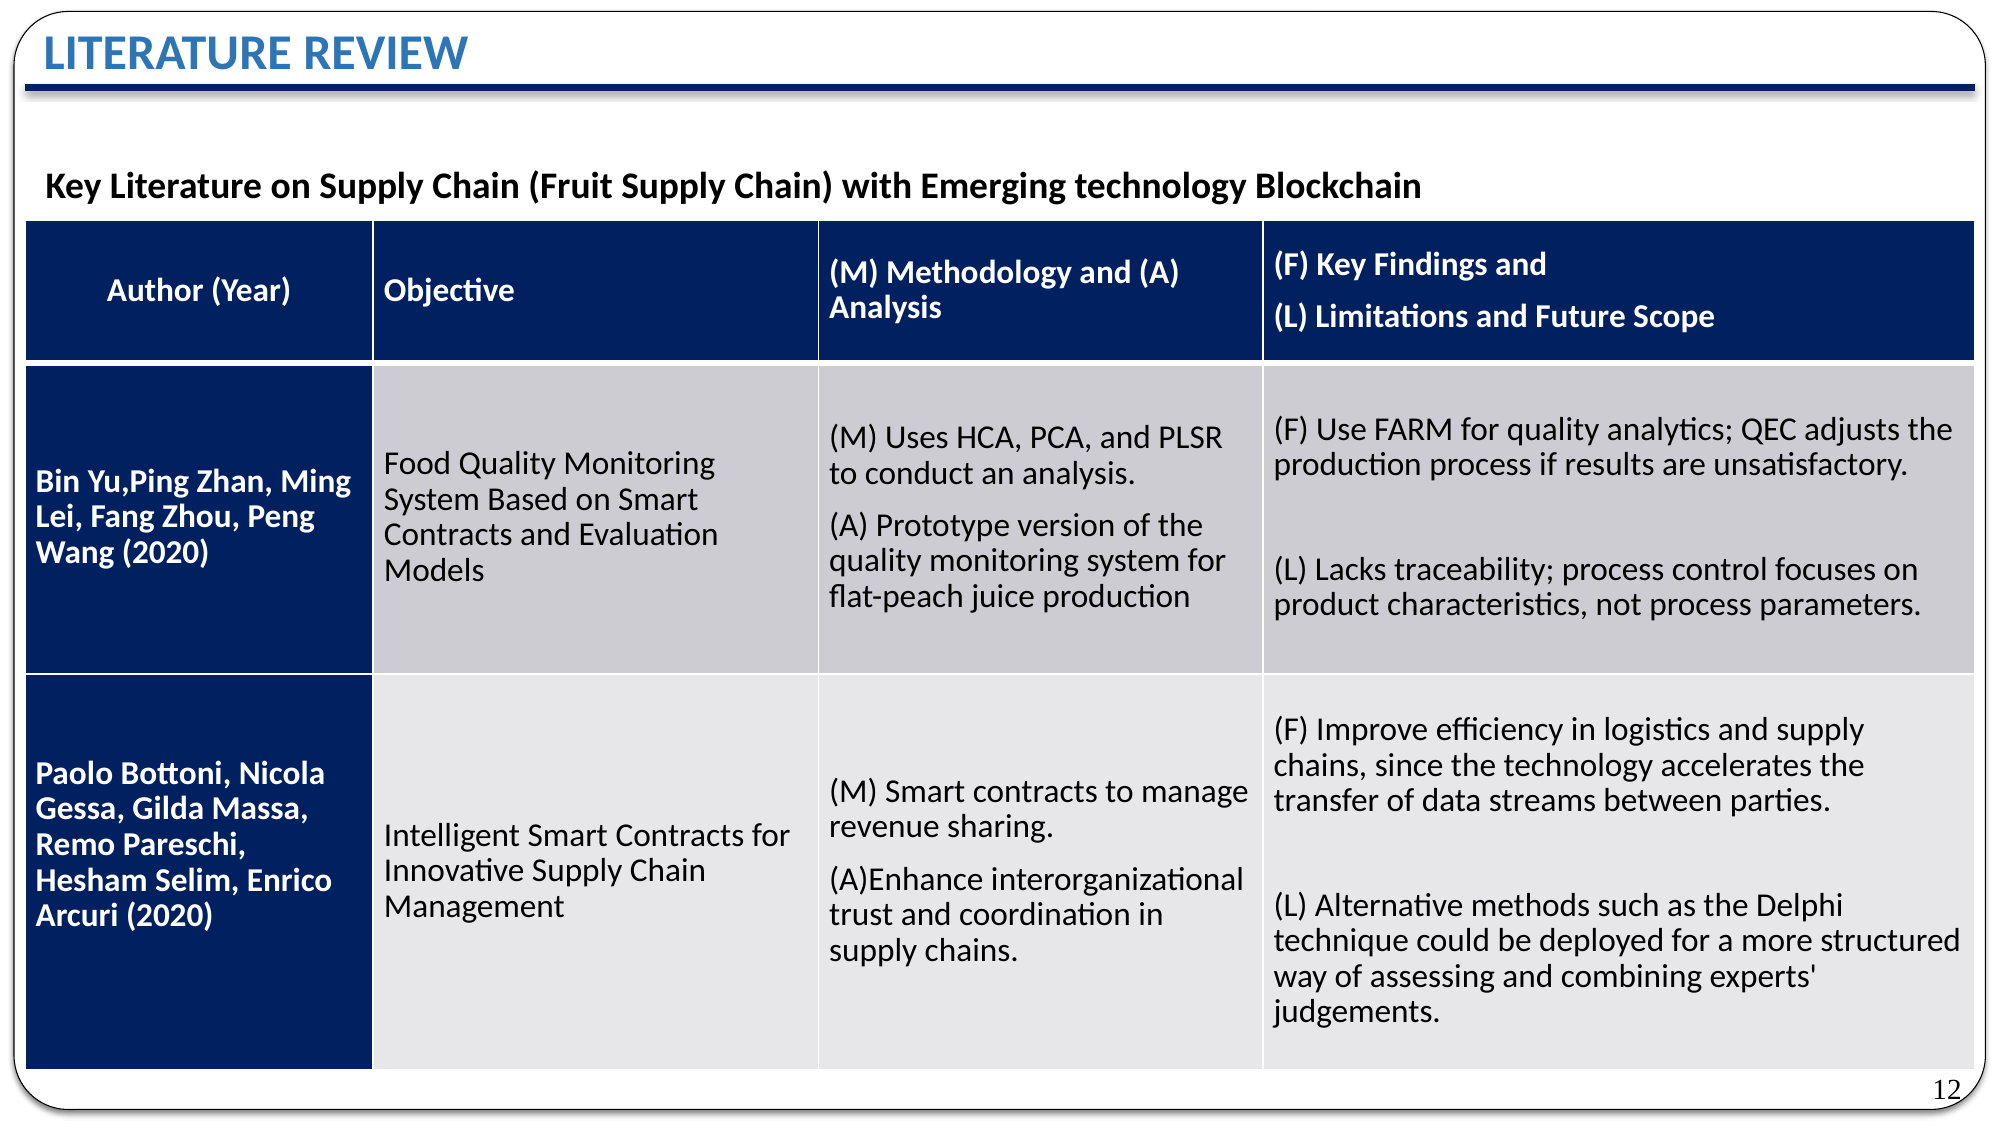

LITERATURE REVIEW
Key Literature on Supply Chain (Fruit Supply Chain) with Emerging technology Blockchain
| Author (Year) | Objective | (M) Methodology and (A) Analysis | (F) Key Findings and (L) Limitations and Future Scope |
| --- | --- | --- | --- |
| Bin Yu,Ping Zhan, Ming Lei, Fang Zhou, Peng Wang (2020) | Food Quality Monitoring System Based on Smart Contracts and Evaluation Models | (M) Uses HCA, PCA, and PLSR to conduct an analysis. (A) Prototype version of the quality monitoring system for flat-peach juice production | (F) Use FARM for quality analytics; QEC adjusts the production process if results are unsatisfactory. (L) Lacks traceability; process control focuses on product characteristics, not process parameters. |
| Paolo Bottoni, Nicola Gessa, Gilda Massa, Remo Pareschi, Hesham Selim, Enrico Arcuri (2020) | Intelligent Smart Contracts for Innovative Supply Chain Management | (M) Smart contracts to manage revenue sharing. (A)Enhance interorganizational trust and coordination in supply chains. | (F) Improve efficiency in logistics and supply chains, since the technology accelerates the transfer of data streams between parties. (L) Alternative methods such as the Delphi technique could be deployed for a more structured way of assessing and combining experts' judgements. |
12